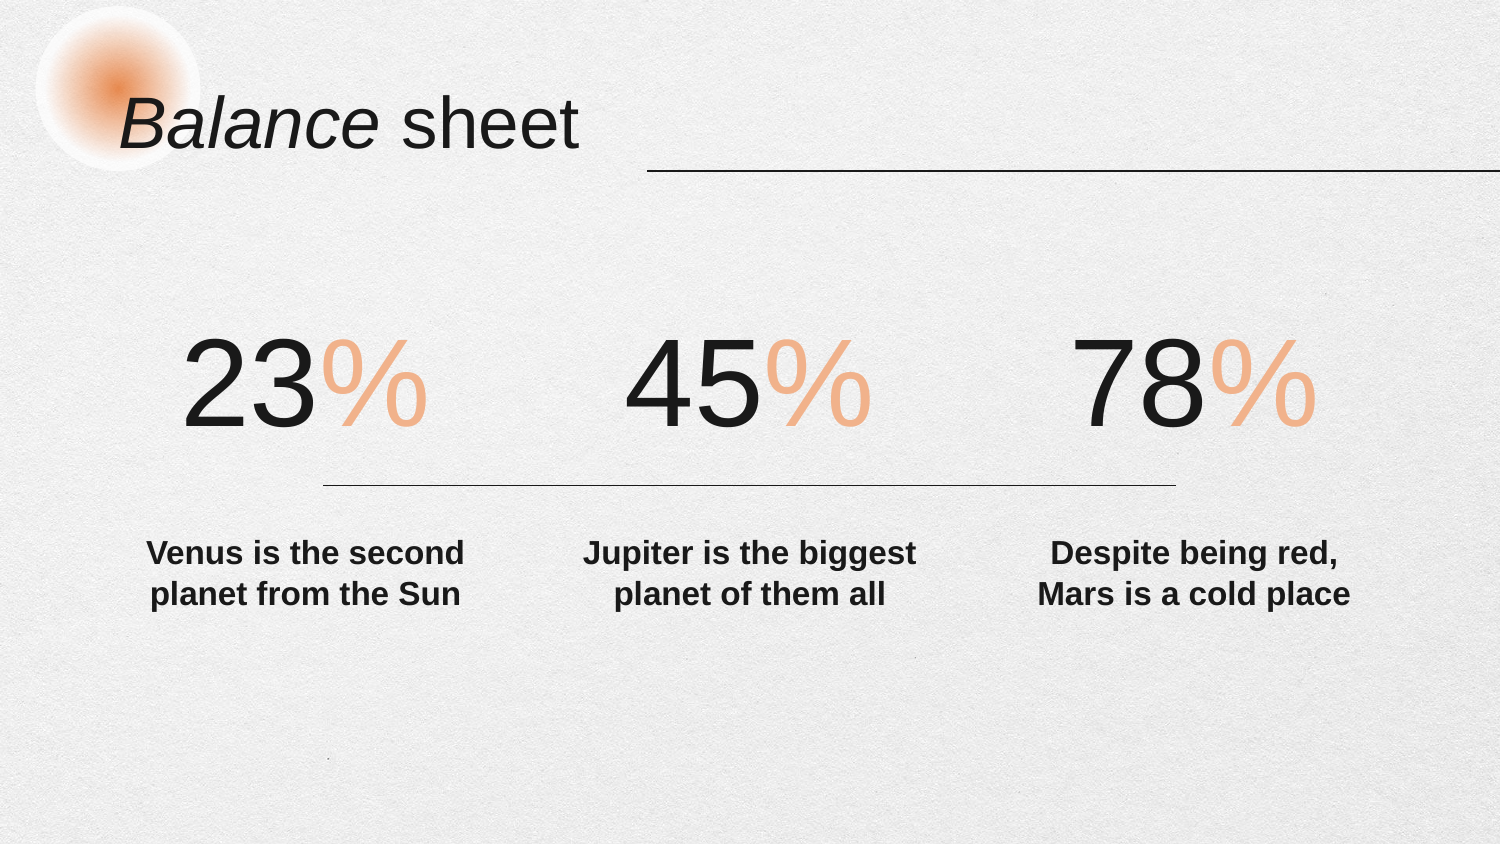

Balance sheet
45%
78%
# 23%
Jupiter is the biggest planet of them all
Despite being red, Mars is a cold place
Venus is the second planet from the Sun